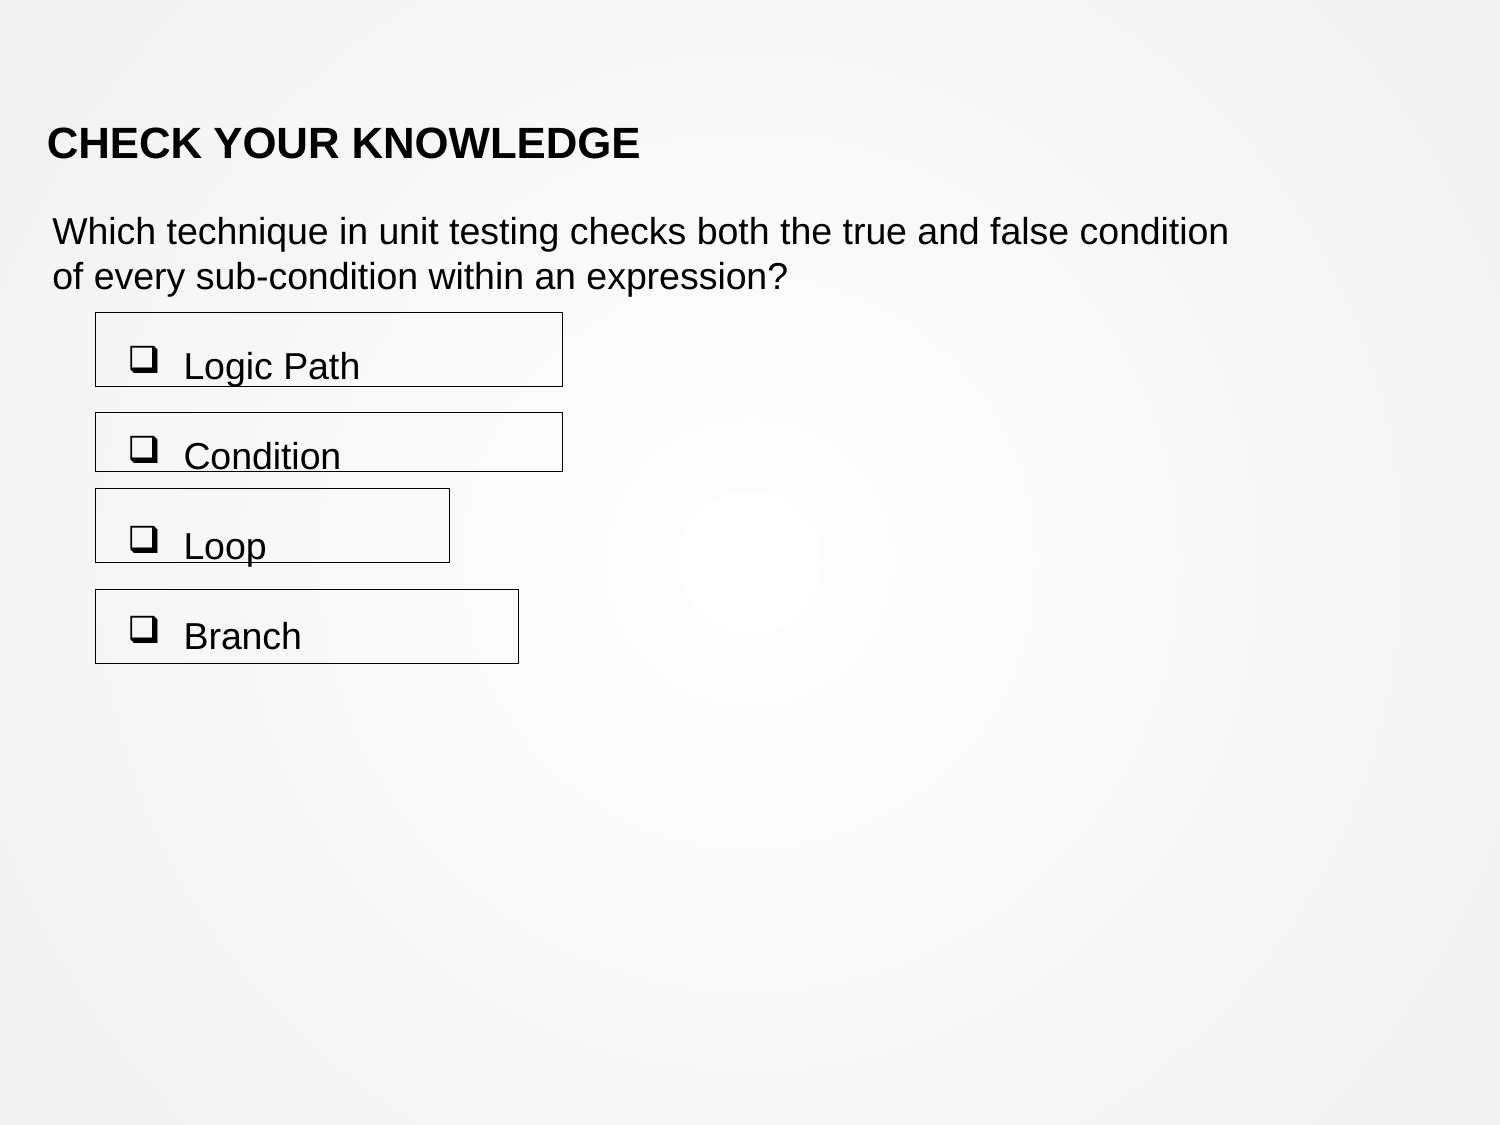

# Check Your Knowledge
Which technique in unit testing checks both the true and false condition of every sub-condition within an expression?
Logic Path
Condition
Loop
Branch